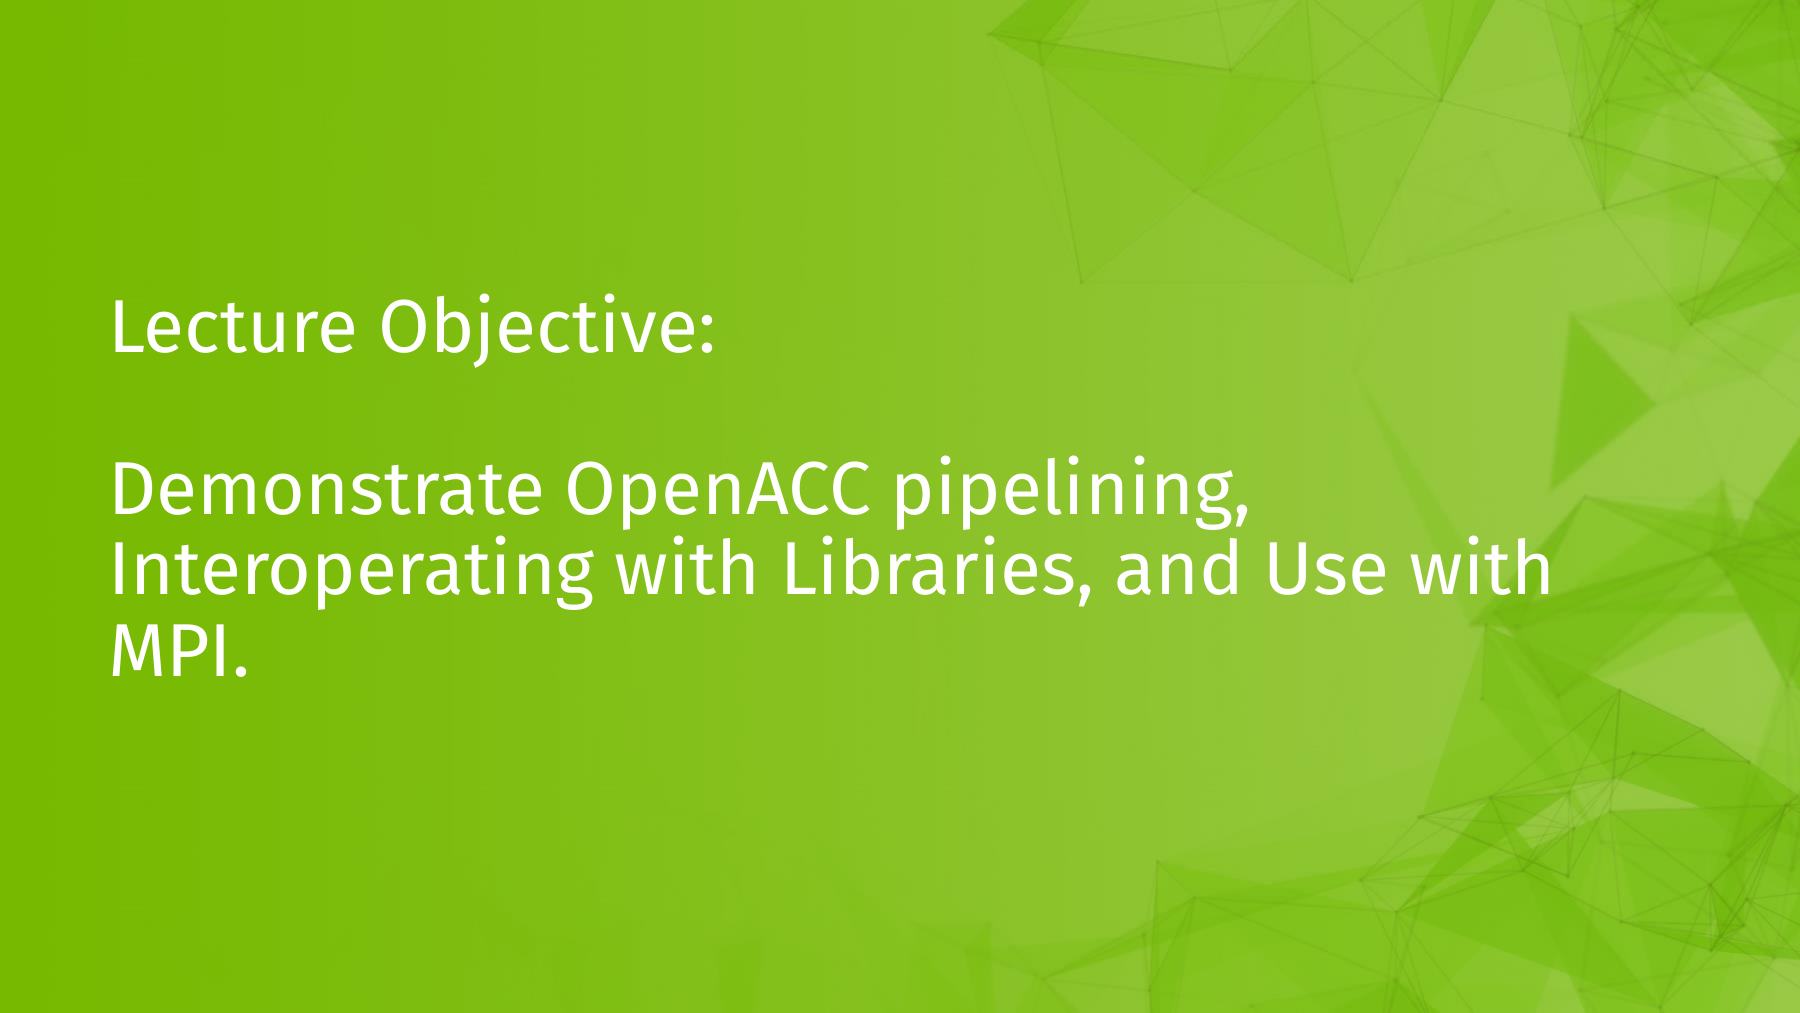

Lecture Objective:
Demonstrate OpenACC pipelining, Interoperating with Libraries, and Use with MPI.